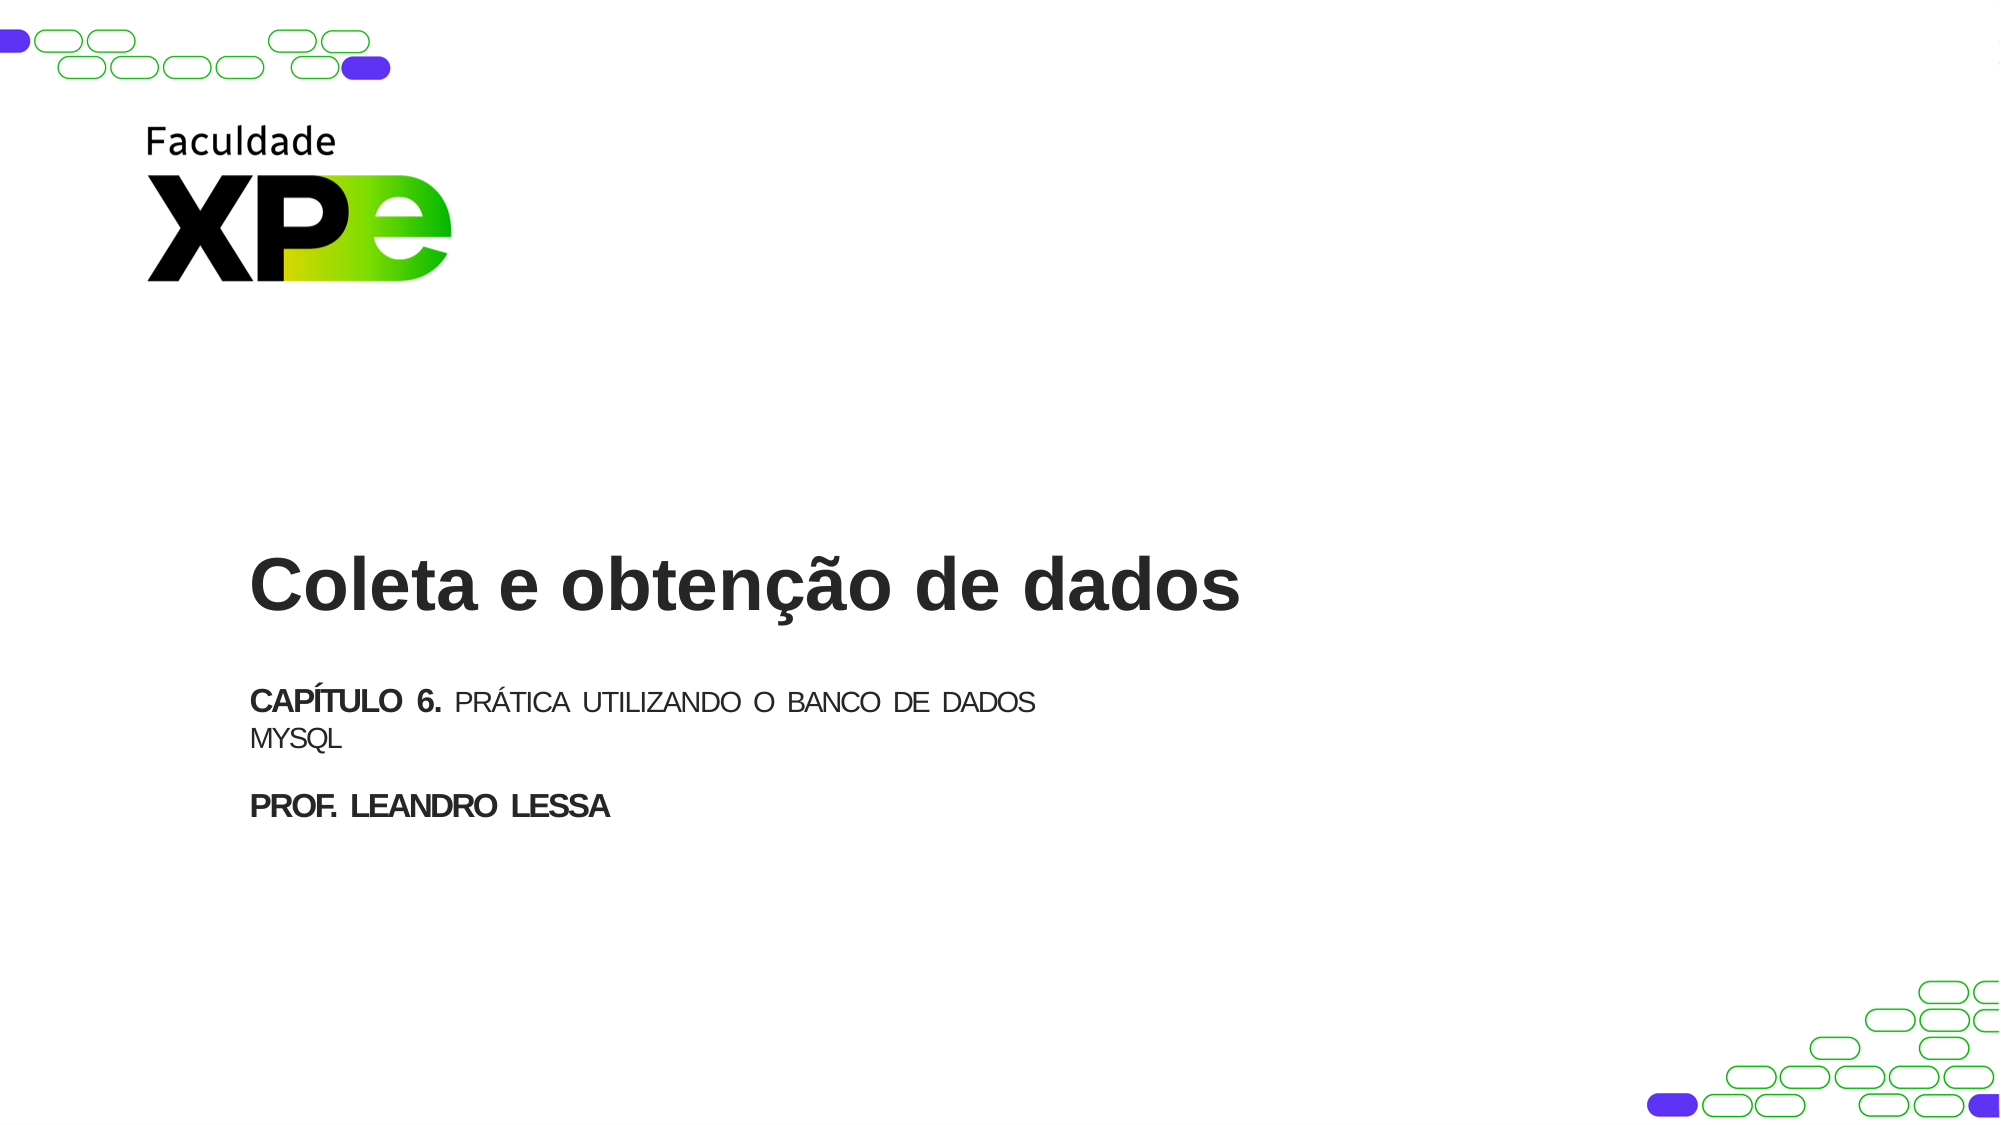

Coleta e obtenção de dados
CAPÍTULO 6. PRÁTICA UTILIZANDO O BANCO DE DADOS MYSQL
PROF. LEANDRO LESSA